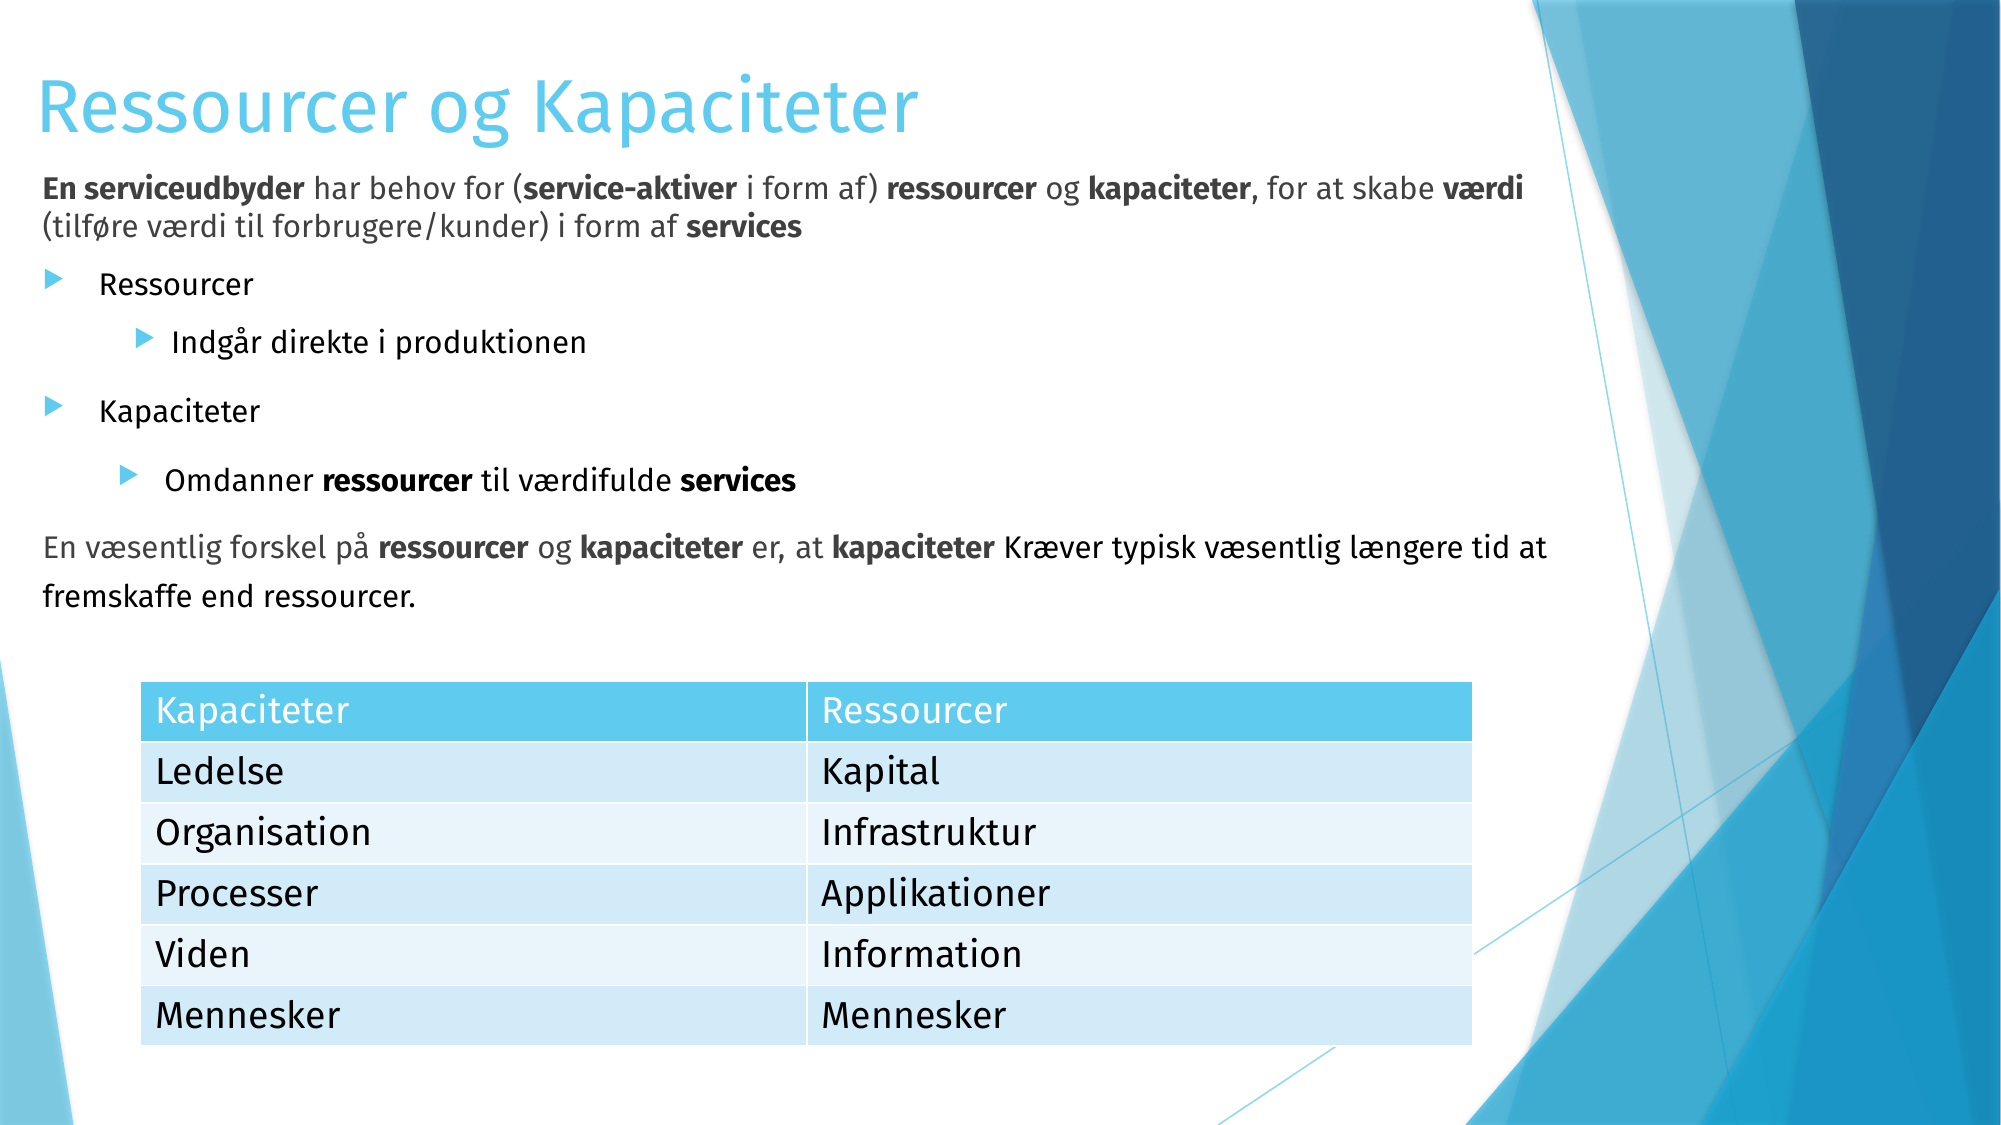

# Ressourcer og Kapaciteter
En serviceudbyder har behov for (service-aktiver i form af) ressourcer og kapaciteter, for at skabe værdi (tilføre værdi til forbrugere/kunder) i form af services
Ressourcer
Indgår direkte i produktionen
Kapaciteter
Omdanner ressourcer til værdifulde services
En væsentlig forskel på ressourcer og kapaciteter er, at kapaciteter Kræver typisk væsentlig længere tid at fremskaffe end ressourcer.

| Kapaciteter | Ressourcer |
| --- | --- |
| Ledelse | Kapital |
| Organisation | Infrastruktur |
| Processer | Applikationer |
| Viden | Information |
| Mennesker | Mennesker |